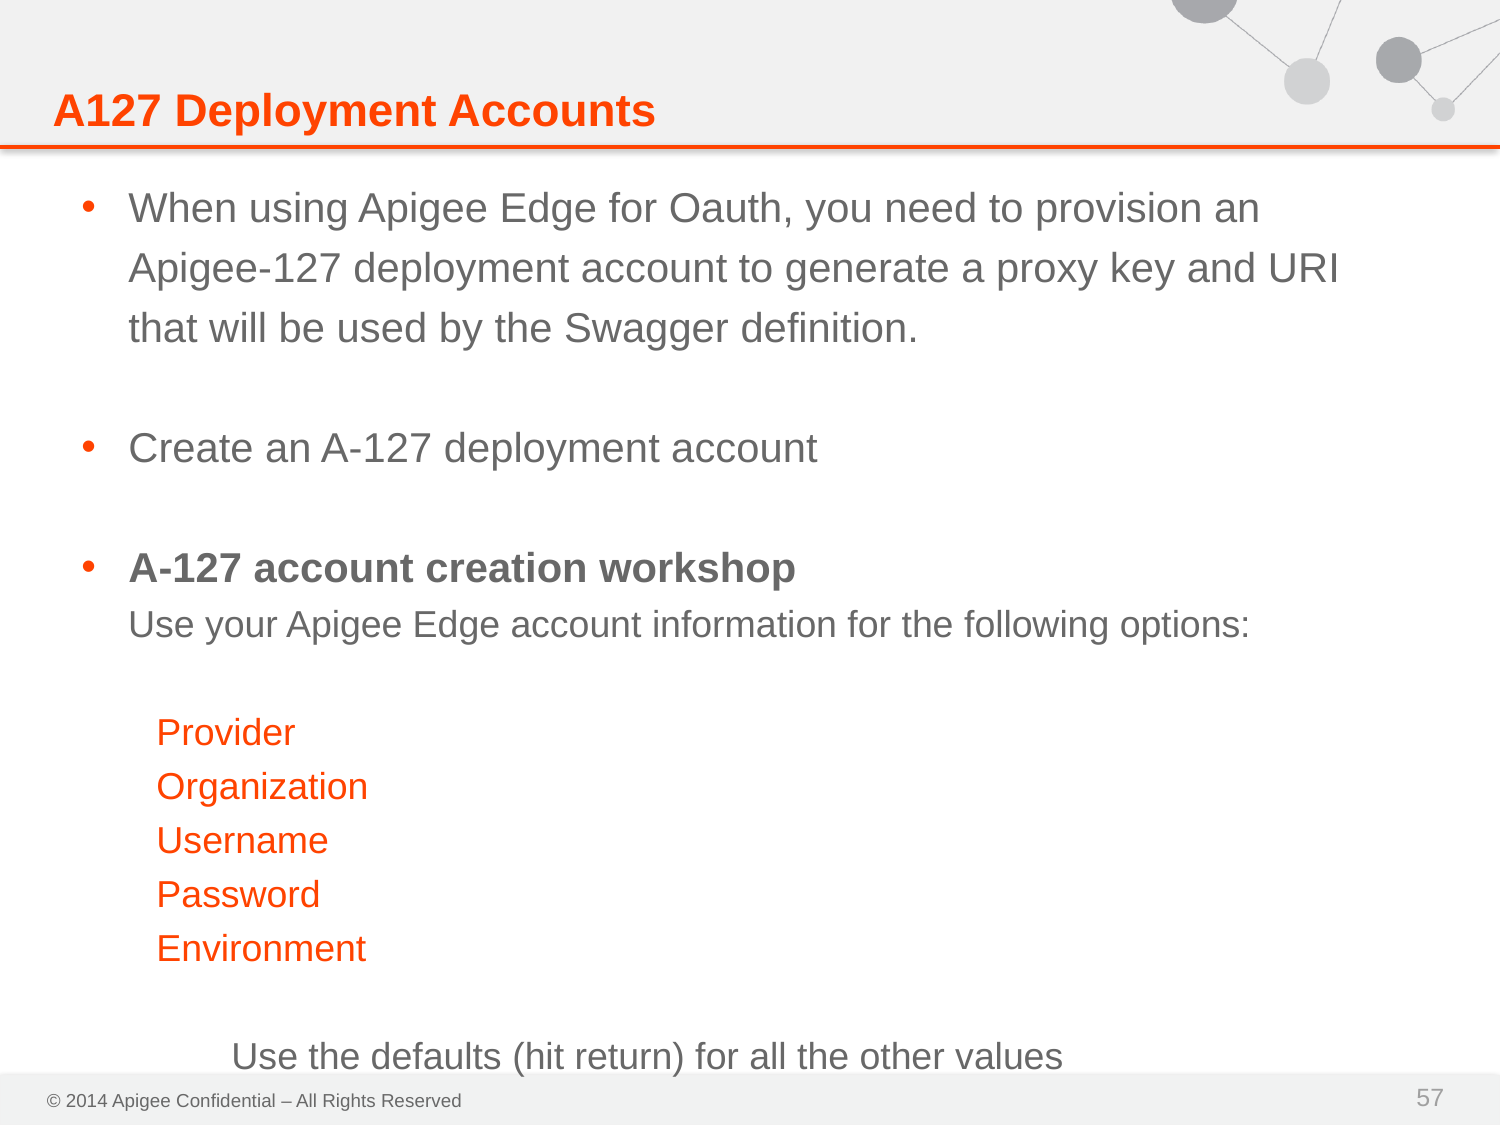

# A127 Deployment Accounts
When using Apigee Edge for Oauth, you need to provision an Apigee-127 deployment account to generate a proxy key and URI that will be used by the Swagger definition.

Create an A-127 deployment account

A-127 account creation workshop
Use your Apigee Edge account information for the following options:

Provider
Organization
Username
Password
Environment

	Use the defaults (hit return) for all the other values

57